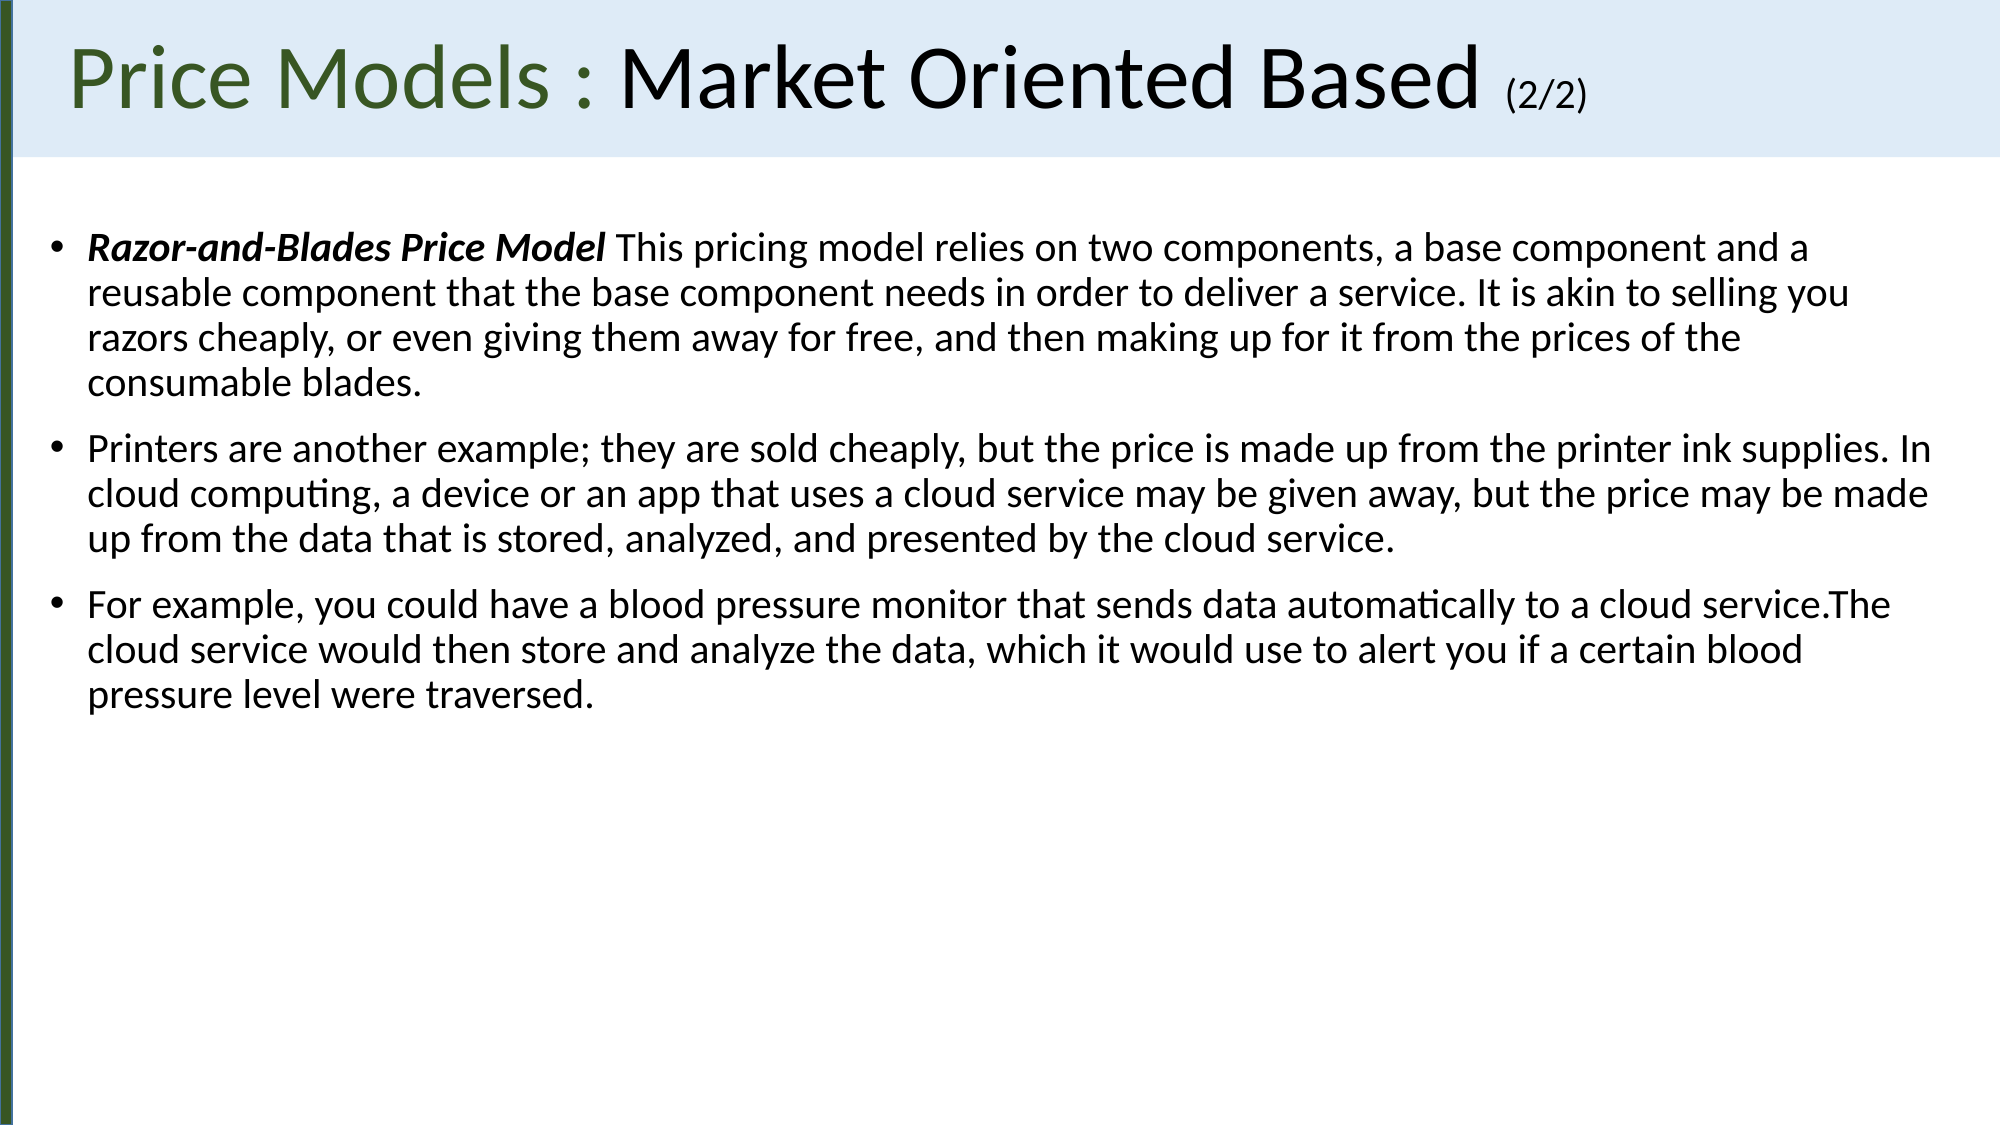

Price Models : Market Oriented Based (2/2)
Razor-and-Blades Price Model This pricing model relies on two components, a base component and a reusable component that the base component needs in order to deliver a service. It is akin to selling you razors cheaply, or even giving them away for free, and then making up for it from the prices of the consumable blades.
Printers are another example; they are sold cheaply, but the price is made up from the printer ink supplies. In cloud computing, a device or an app that uses a cloud service may be given away, but the price may be made up from the data that is stored, analyzed, and presented by the cloud service.
For example, you could have a blood pressure monitor that sends data automatically to a cloud service.The cloud service would then store and analyze the data, which it would use to alert you if a certain blood pressure level were traversed.